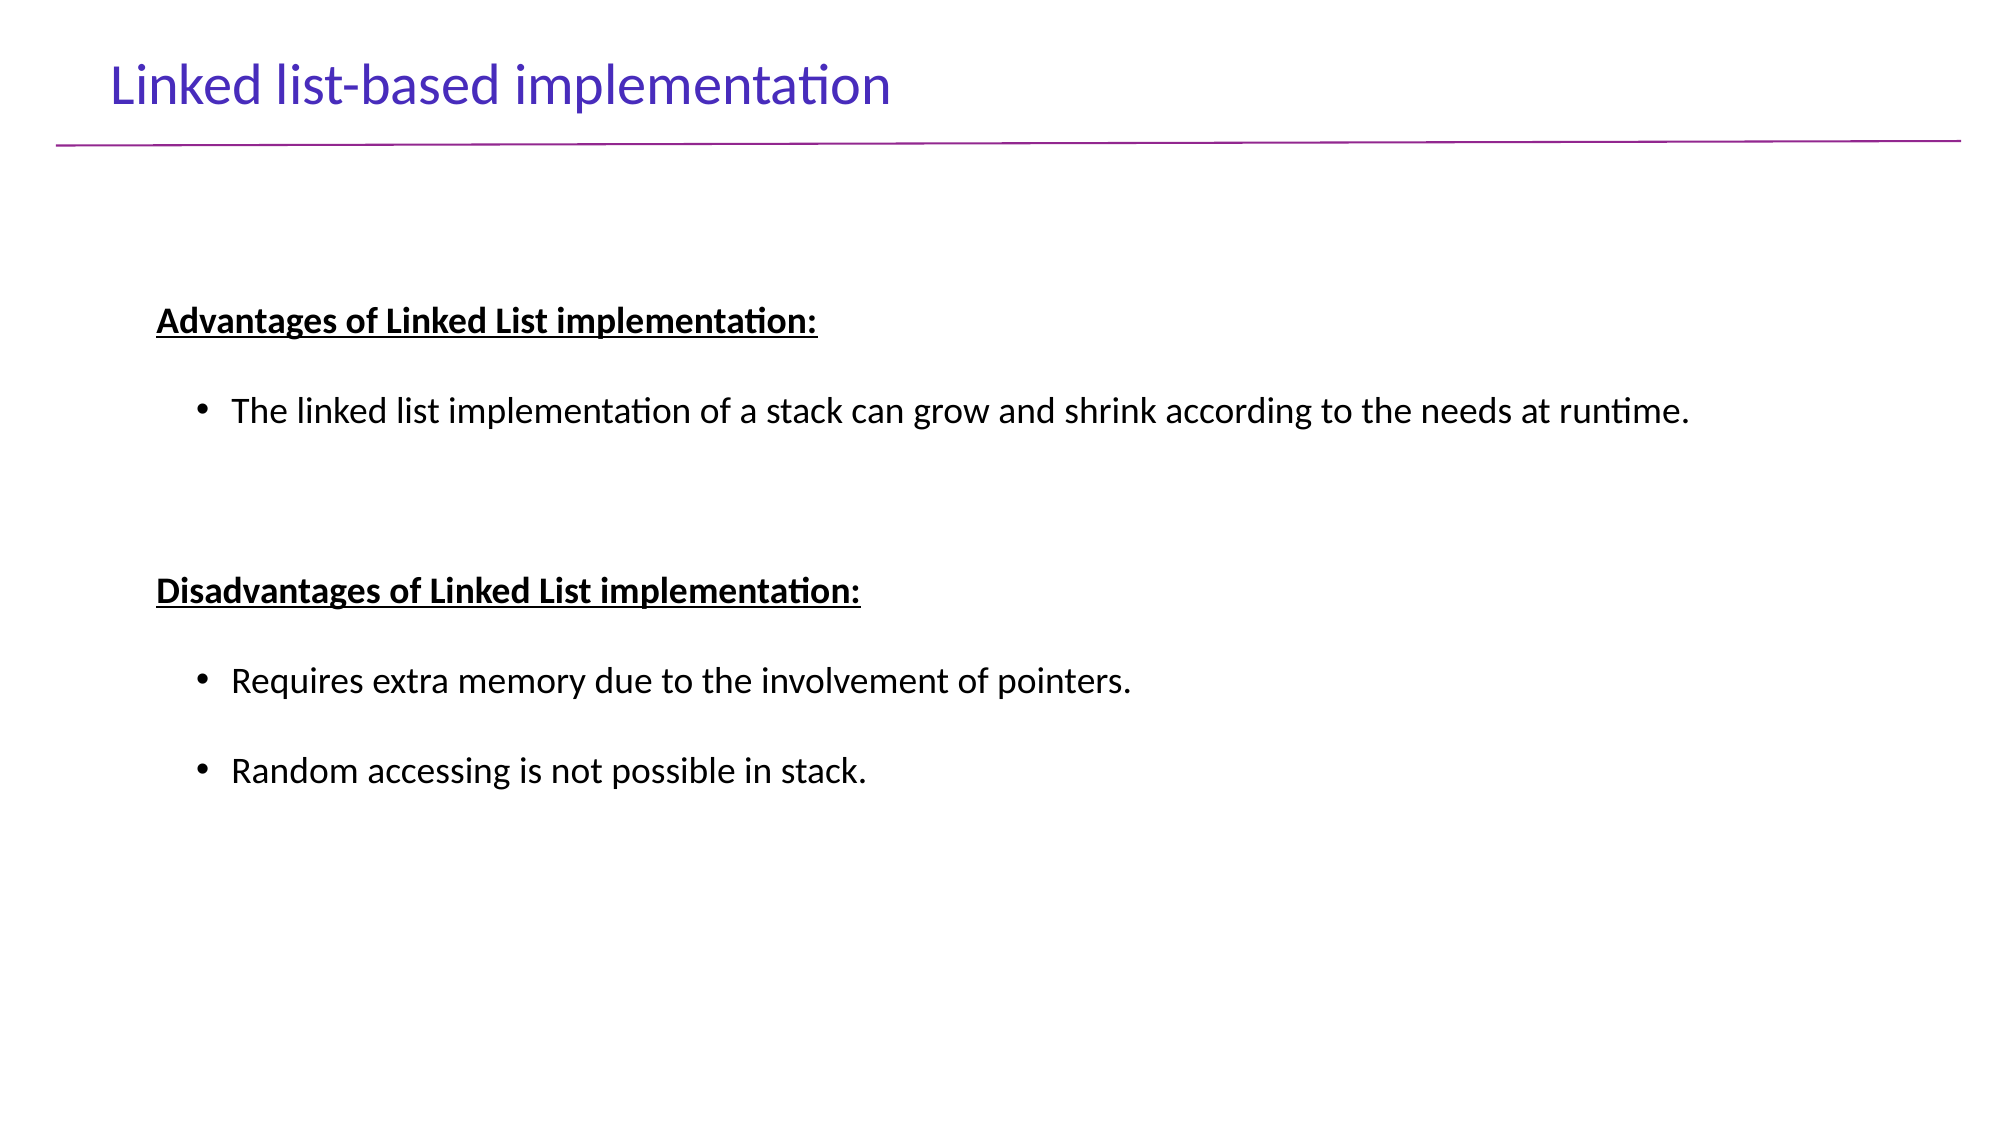

Linked list-based implementation
Advantages of Linked List implementation:
The linked list implementation of a stack can grow and shrink according to the needs at runtime.

Disadvantages of Linked List implementation:
Requires extra memory due to the involvement of pointers.
Random accessing is not possible in stack.
18